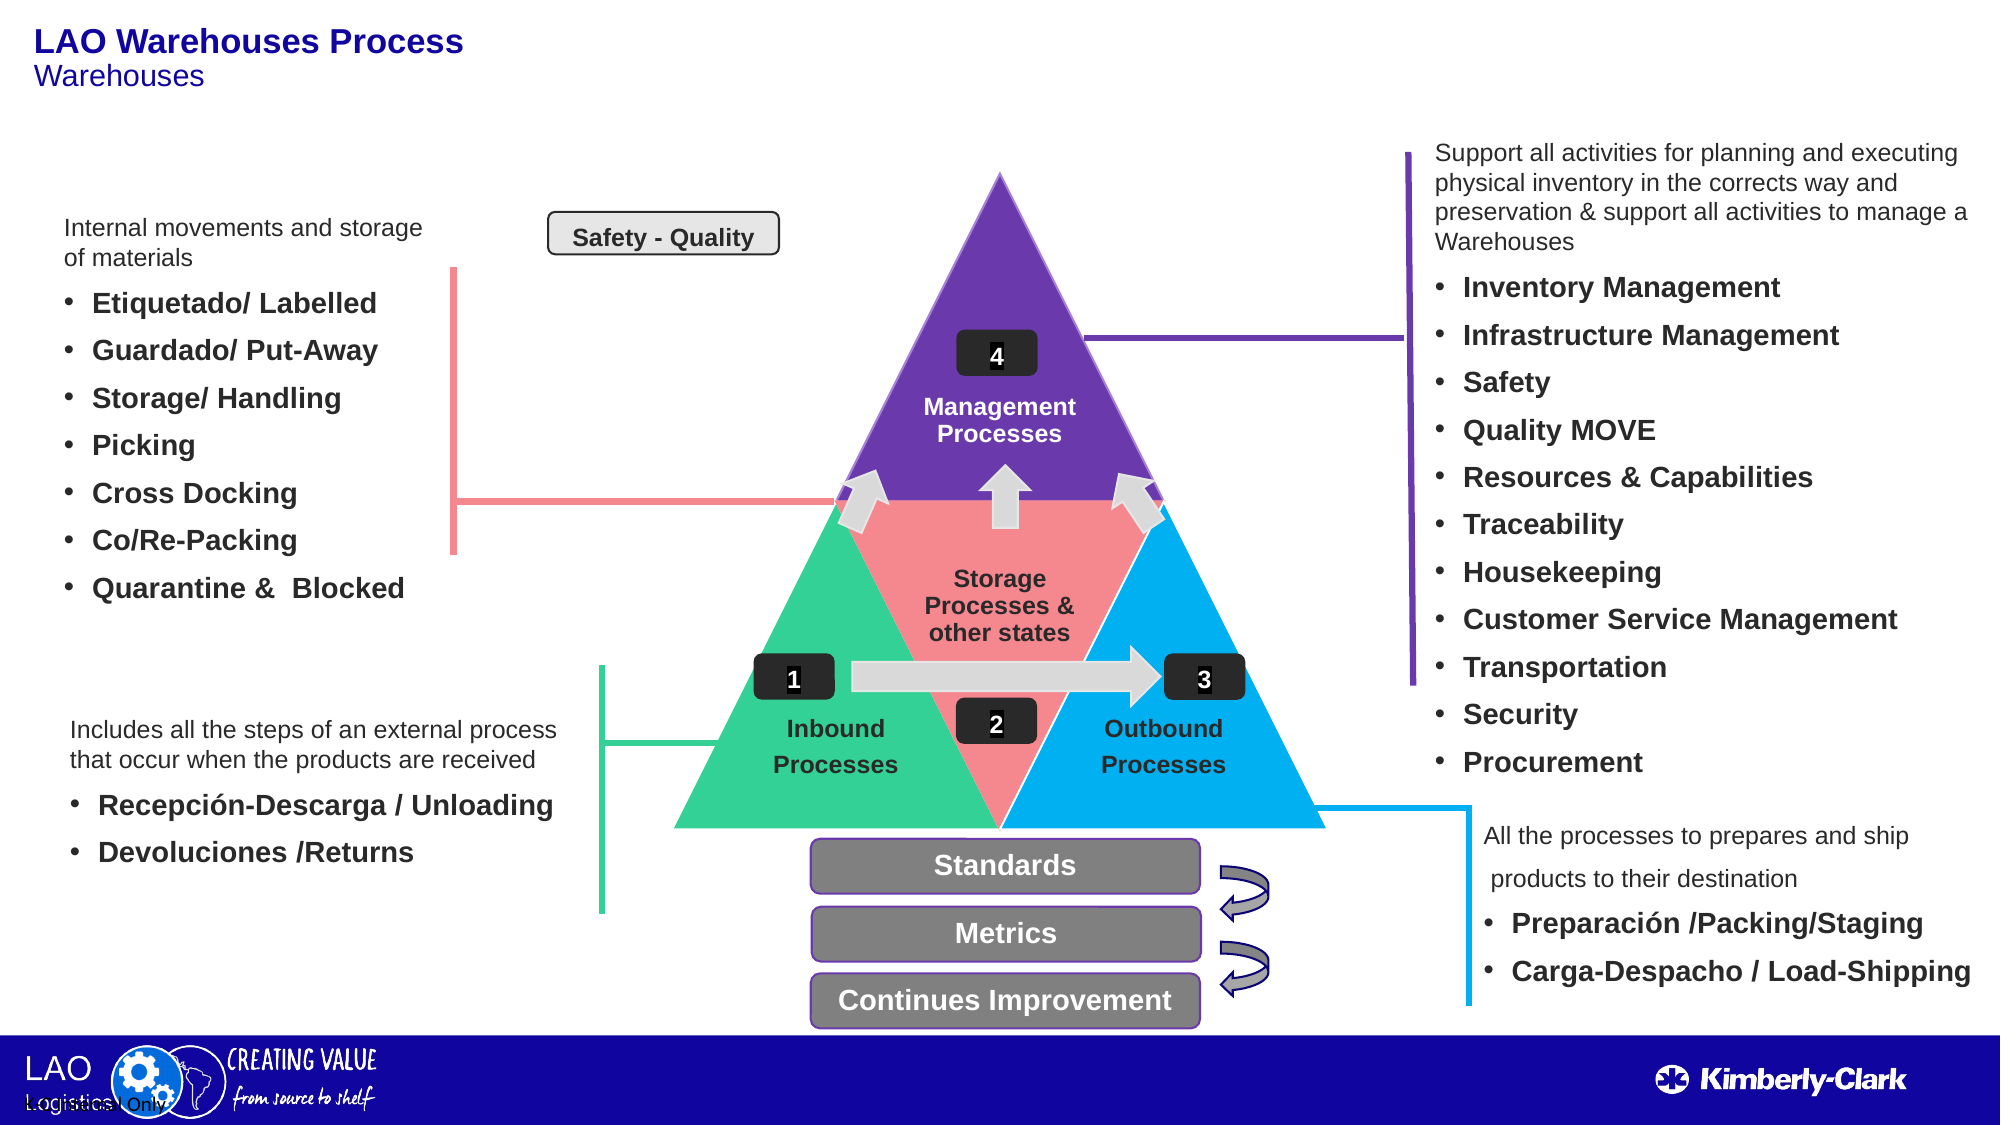

# LAO Warehouses Process Warehouses

Management Processes

Inbound
Processes

Storage Processes & other states
Outbound
Processes
Safety - Quality
Internal movements and storage of materials
Etiquetado/ Labelled
Guardado/ Put-Away
Storage/ Handling
Picking
Cross Docking
Co/Re-Packing
Quarantine &  Blocked
Support all activities for planning and executing physical inventory in the corrects way and preservation & support all activities to manage a Warehouses
Inventory Management
Infrastructure Management
Safety
Quality MOVE
Resources & Capabilities
Traceability
Housekeeping
Customer Service Management
Transportation
Security
Procurement
4

1
3
Includes all the steps of an external process that occur when the products are received
Recepción-Descarga / Unloading
Devoluciones /Returns
2
All the processes to prepares and ship
 products to their destination
Preparación /Packing/Staging
Carga-Despacho / Load-Shipping
Standards

Metrics

Continues Improvement